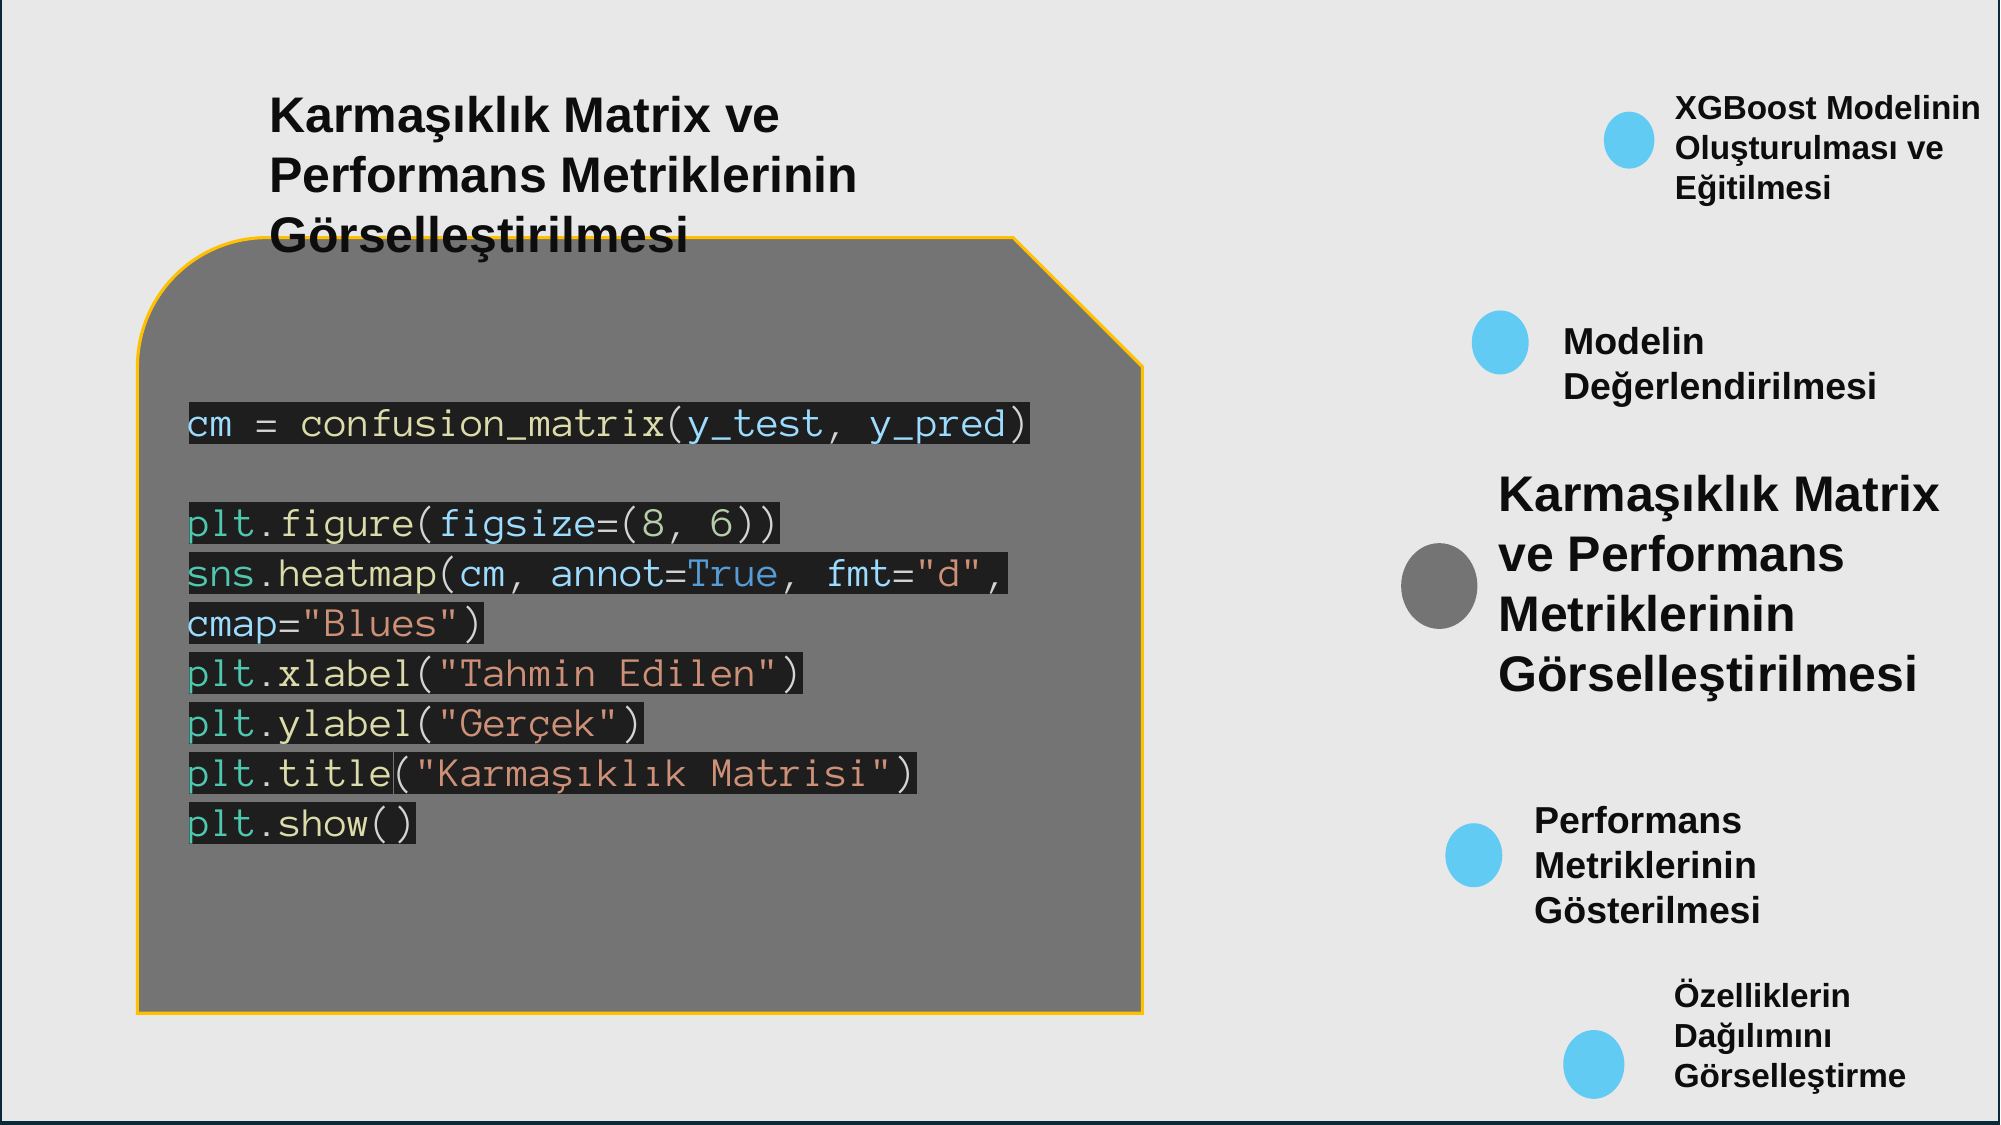

Veri Ön İşleme

33333233233
#
Karmaşıklık Matrix ve Performans Metriklerinin Görselleştirilmesi

XGBoost Modelinin Oluşturulması ve Eğitilmesi

Modelin Değerlendirilmesi

cm = confusion_matrix(y_test, y_pred)

plt.figure(figsize=(8, 6))
sns.heatmap(cm, annot=True, fmt="d", cmap="Blues")
plt.xlabel("Tahmin Edilen")
plt.ylabel("Gerçek")
plt.title("Karmaşıklık Matrisi")
plt.show()

Karmaşıklık Matrix ve Performans Metriklerinin Görselleştirilmesi

Performans Metriklerinin Gösterilmesi

Özelliklerin Dağılımını Görselleştirme

Hedef Değişkenin Dağılımını Görselleştirme